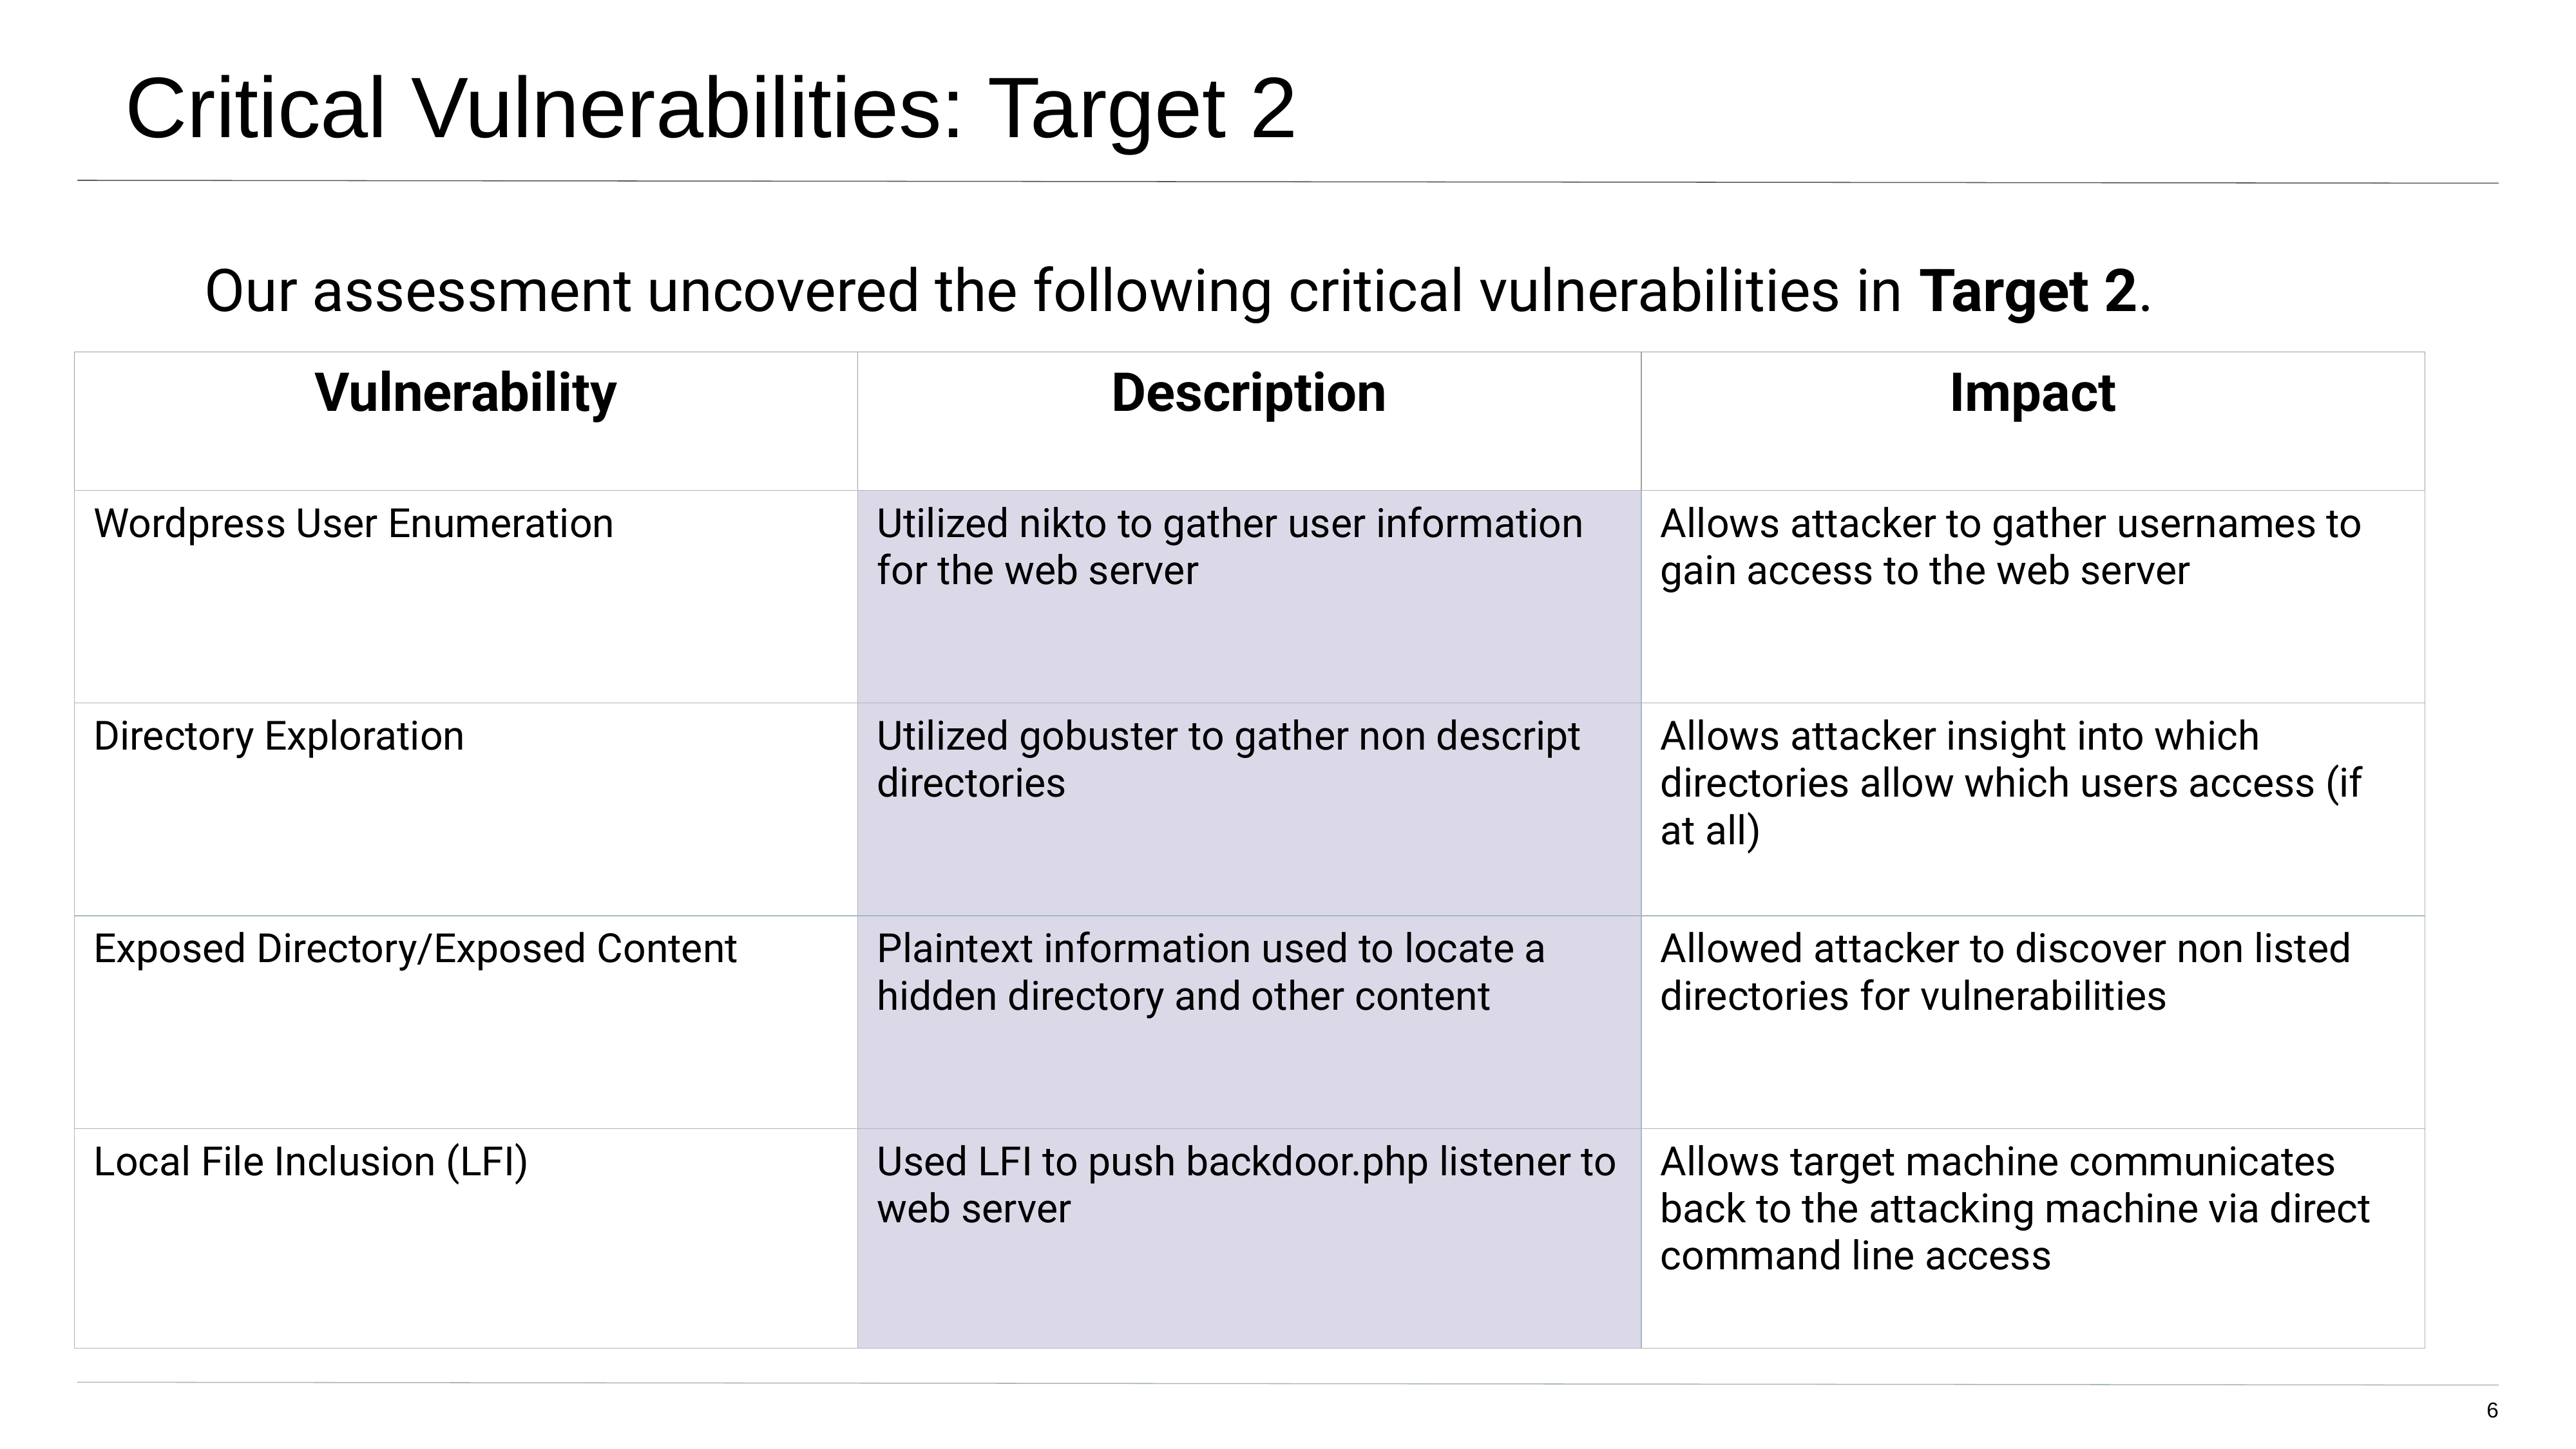

# Critical Vulnerabilities: Target 2
Our assessment uncovered the following critical vulnerabilities in Target 2.

| Vulnerability | Description | Impact |
| --- | --- | --- |
| Wordpress User Enumeration | Utilized nikto to gather user information for the web server | Allows attacker to gather usernames to gain access to the web server |
| Directory Exploration | Utilized gobuster to gather non descript directories | Allows attacker insight into which directories allow which users access (if at all) |
| Exposed Directory/Exposed Content | Plaintext information used to locate a hidden directory and other content | Allowed attacker to discover non listed directories for vulnerabilities |
| Local File Inclusion (LFI) | Used LFI to push backdoor.php listener to web server | Allows target machine communicates back to the attacking machine via direct command line access |
6